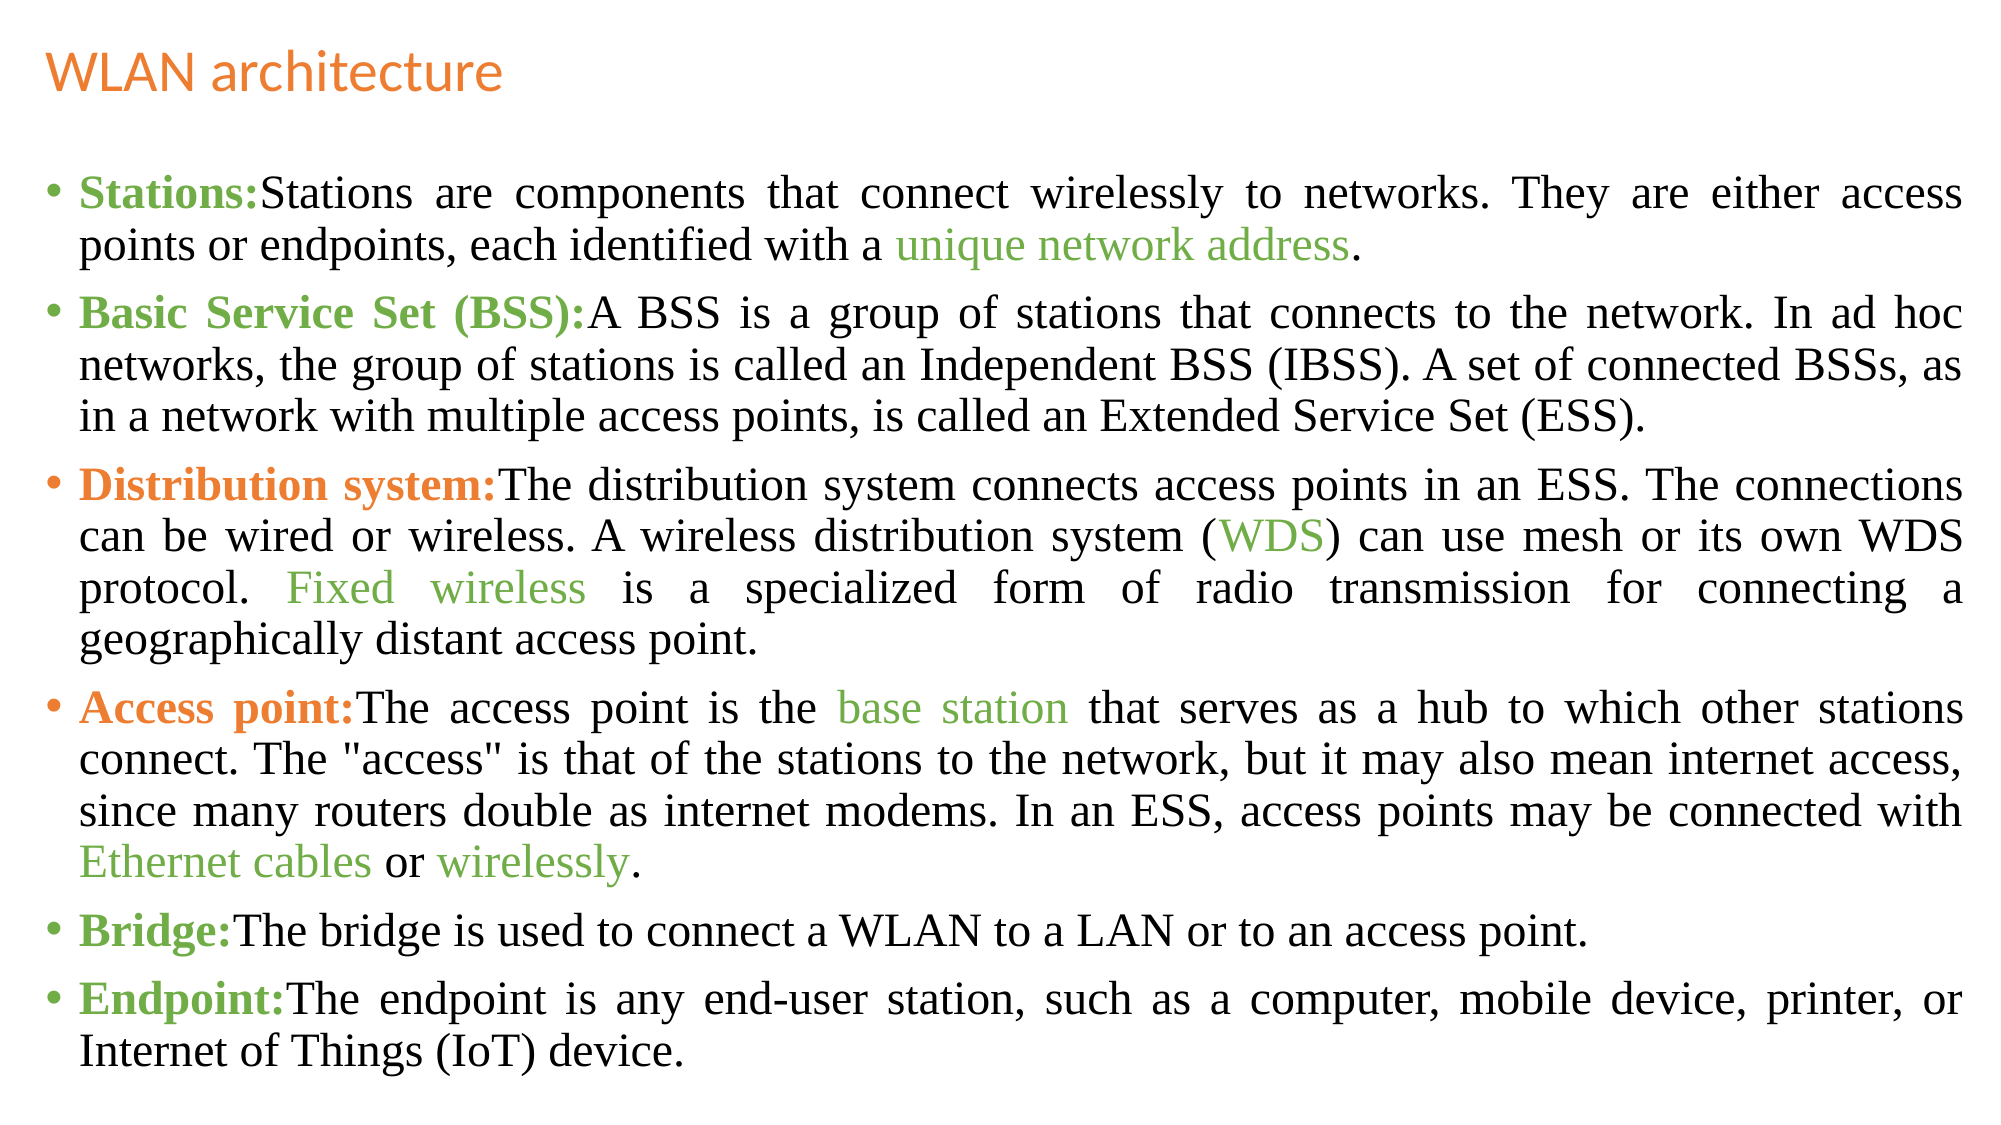

# WLAN architecture
Stations:Stations are components that connect wirelessly to networks. They are either access points or endpoints, each identified with a unique network address.
Basic Service Set (BSS):A BSS is a group of stations that connects to the network. In ad hoc networks, the group of stations is called an Independent BSS (IBSS). A set of connected BSSs, as in a network with multiple access points, is called an Extended Service Set (ESS).
Distribution system:The distribution system connects access points in an ESS. The connections can be wired or wireless. A wireless distribution system (WDS) can use mesh or its own WDS protocol. Fixed wireless is a specialized form of radio transmission for connecting a geographically distant access point.
Access point:The access point is the base station that serves as a hub to which other stations connect. The "access" is that of the stations to the network, but it may also mean internet access, since many routers double as internet modems. In an ESS, access points may be connected with Ethernet cables or wirelessly.
Bridge:The bridge is used to connect a WLAN to a LAN or to an access point.
Endpoint:The endpoint is any end-user station, such as a computer, mobile device, printer, or Internet of Things (IoT) device.